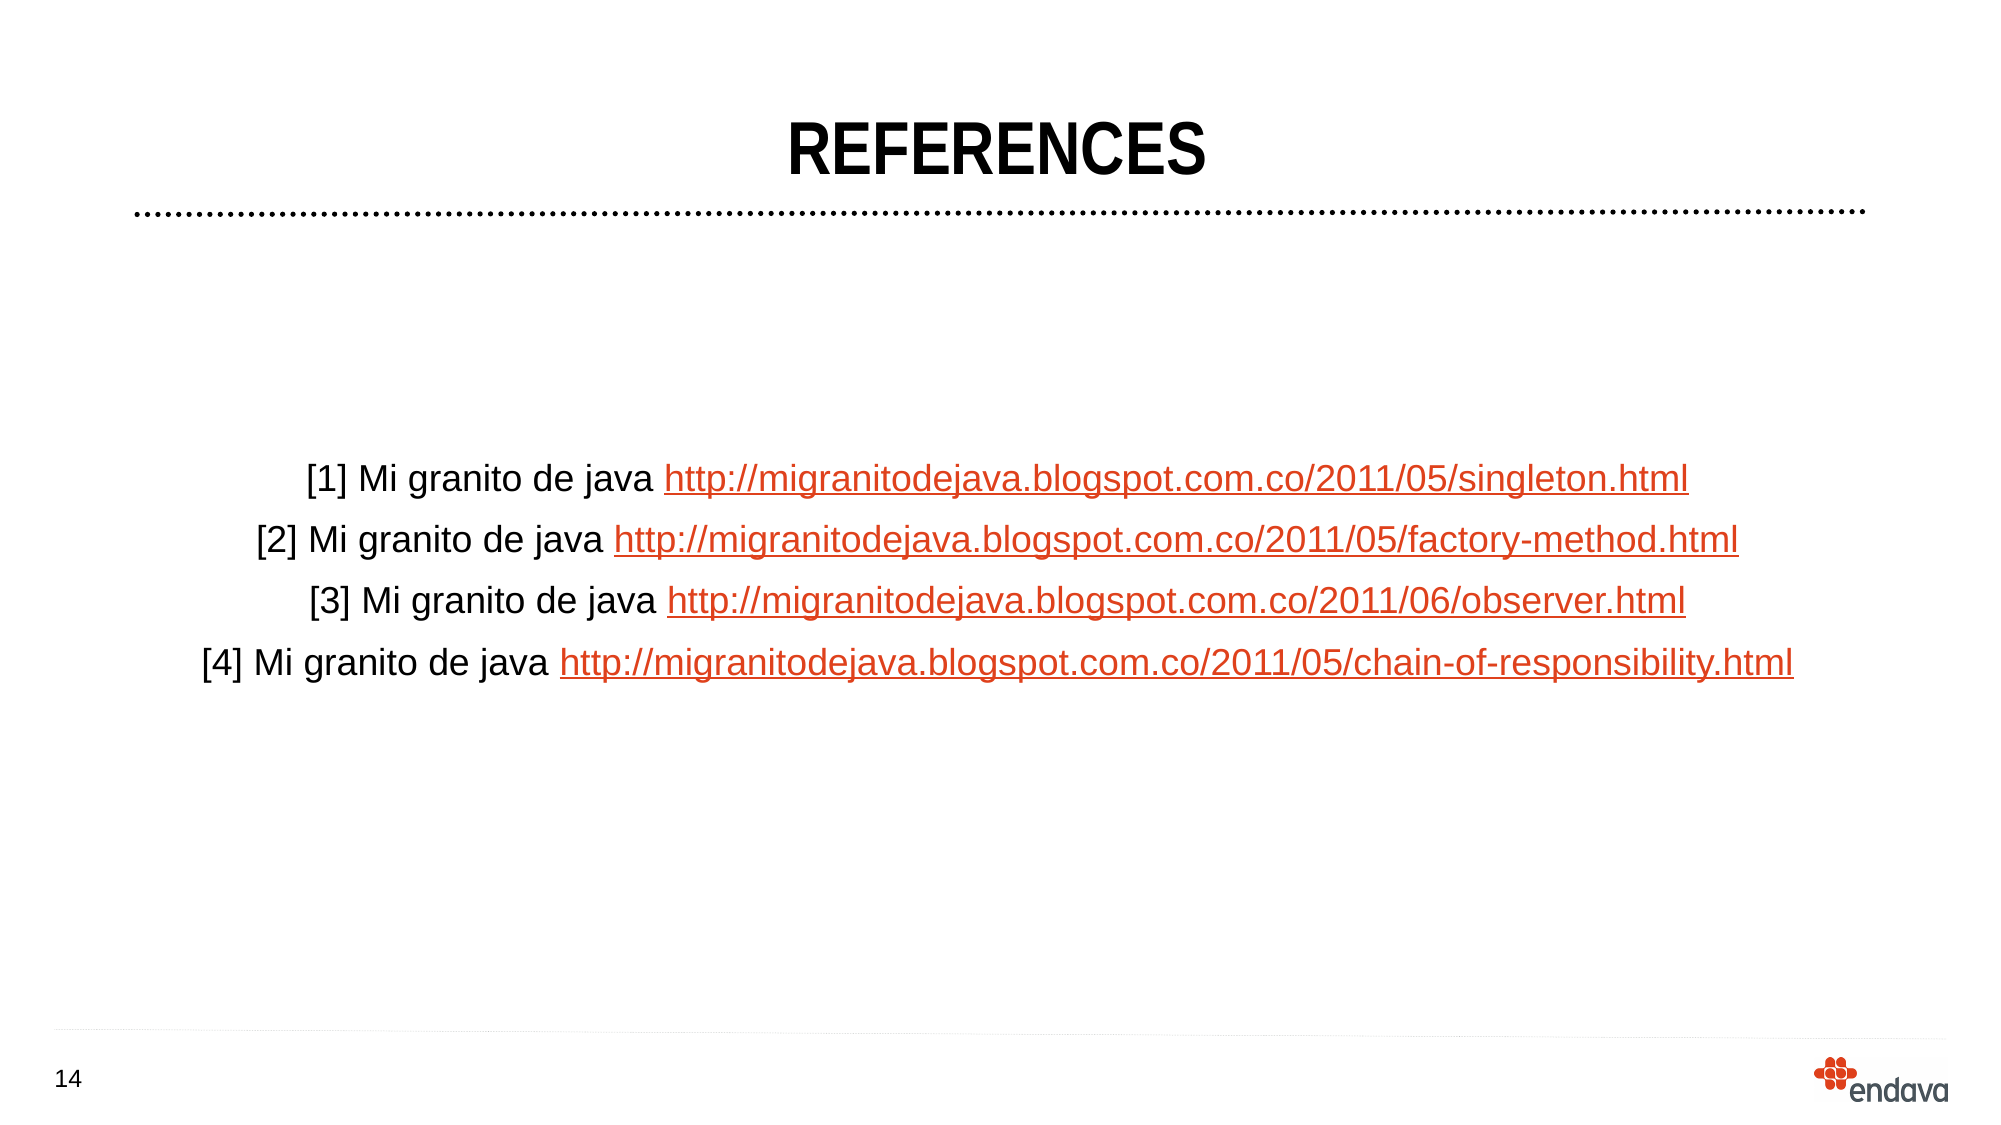

# References
[1] Mi granito de java http://migranitodejava.blogspot.com.co/2011/05/singleton.html
[2] Mi granito de java http://migranitodejava.blogspot.com.co/2011/05/factory-method.html
[3] Mi granito de java http://migranitodejava.blogspot.com.co/2011/06/observer.html
[4] Mi granito de java http://migranitodejava.blogspot.com.co/2011/05/chain-of-responsibility.html